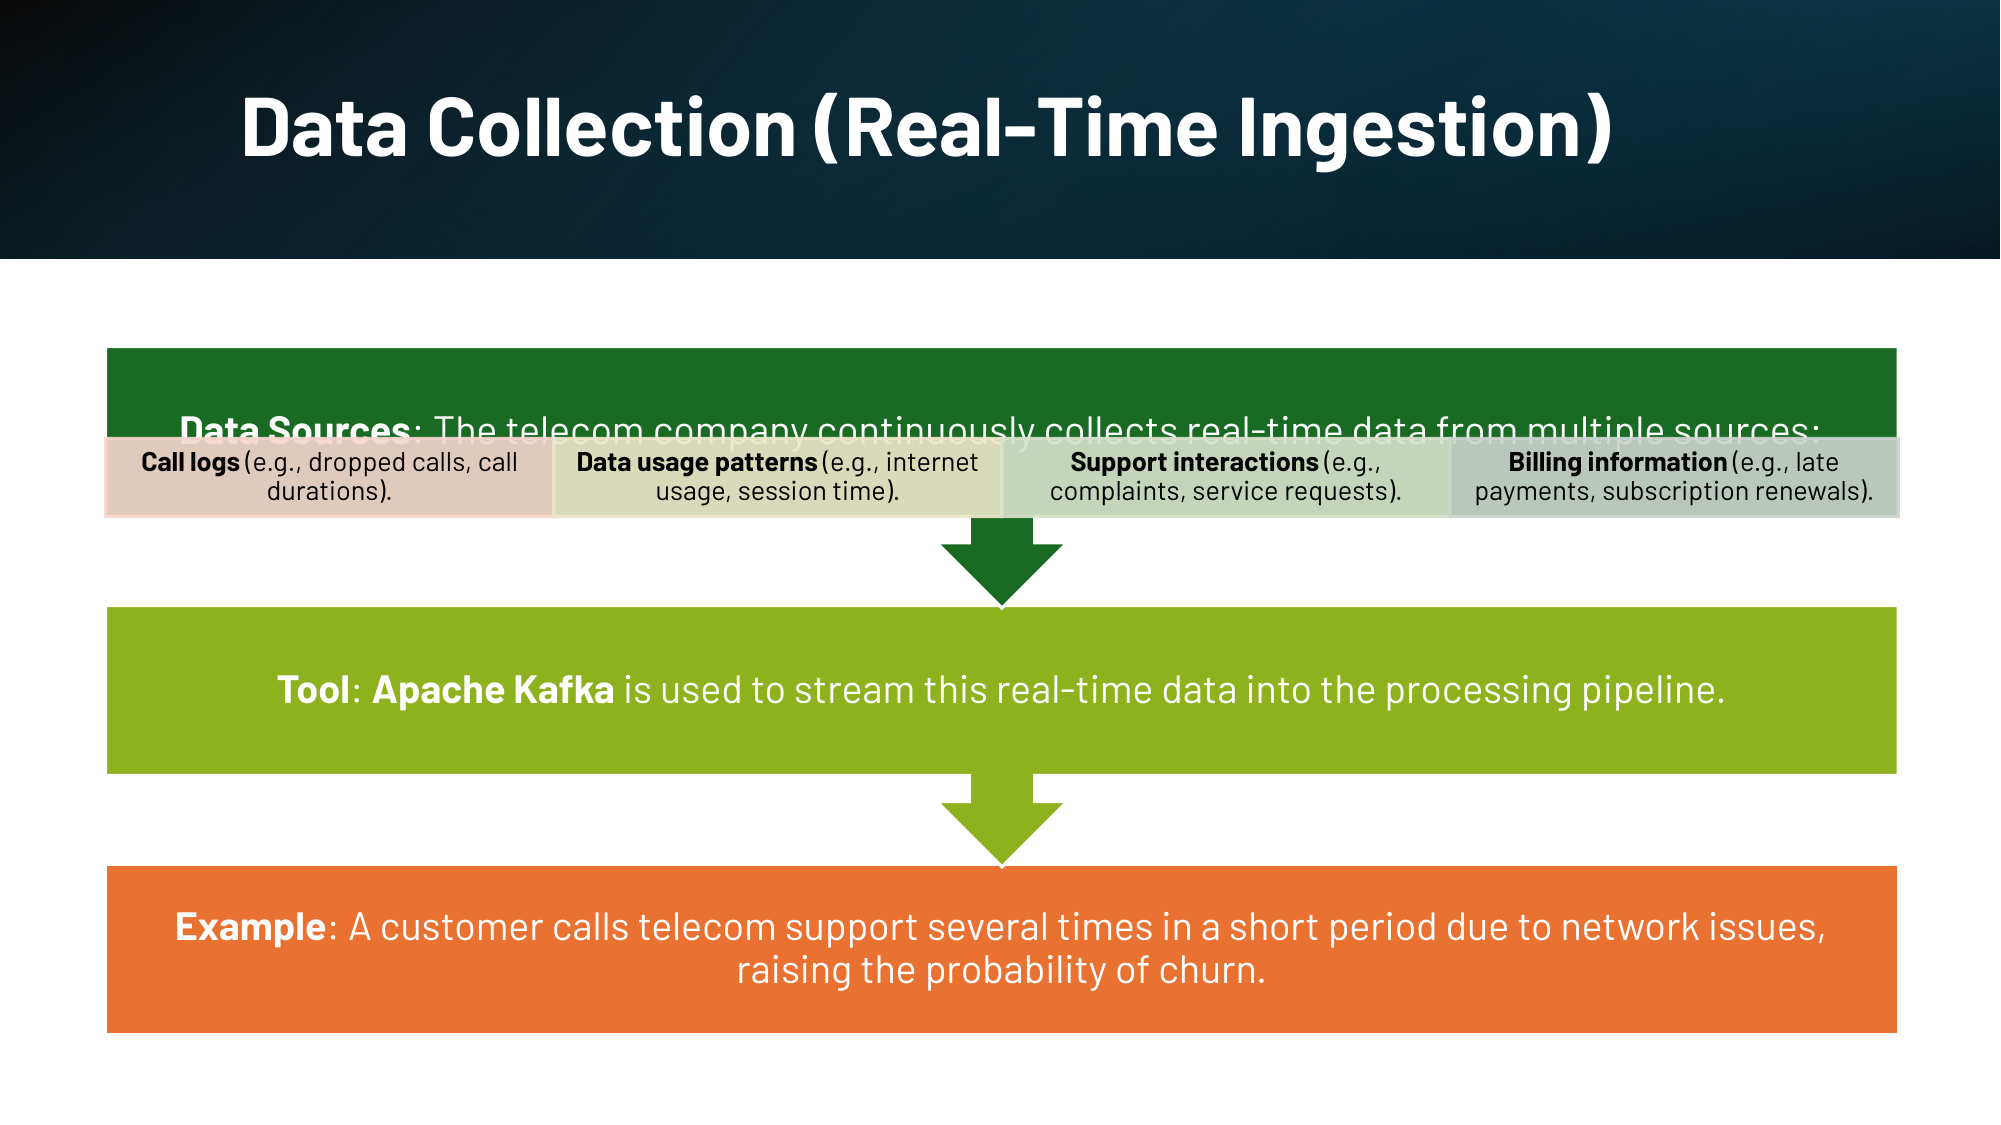

# Data Collection (Real-Time Ingestion)
Example: A customer calls telecom support several times in a short period due to network issues, raising the probability of churn.
Tool: Apache Kafka is used to stream this real-time data into the processing pipeline.
Data Sources: The telecom company continuously collects real-time data from multiple sources:
Call logs (e.g., dropped calls, call durations).
Data usage patterns (e.g., internet usage, session time).
Support interactions (e.g., complaints, service requests).
Billing information (e.g., late payments, subscription renewals).